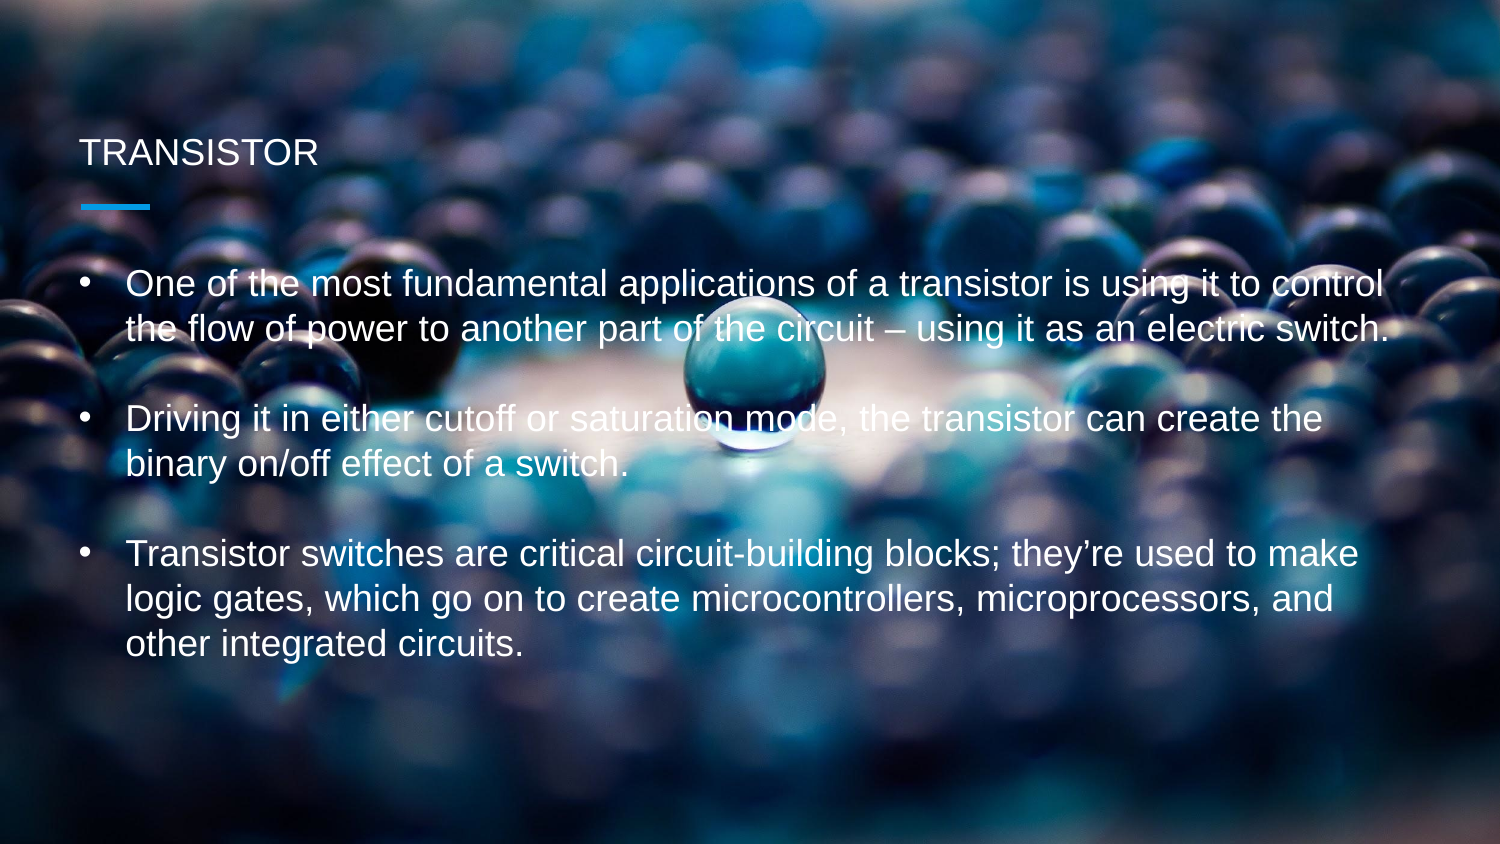

# TRANSISTOR
One of the most fundamental applications of a transistor is using it to control the flow of power to another part of the circuit – using it as an electric switch.

Driving it in either cutoff or saturation mode, the transistor can create the binary on/off effect of a switch.

Transistor switches are critical circuit-building blocks; they’re used to make logic gates, which go on to create microcontrollers, microprocessors, and other integrated circuits.